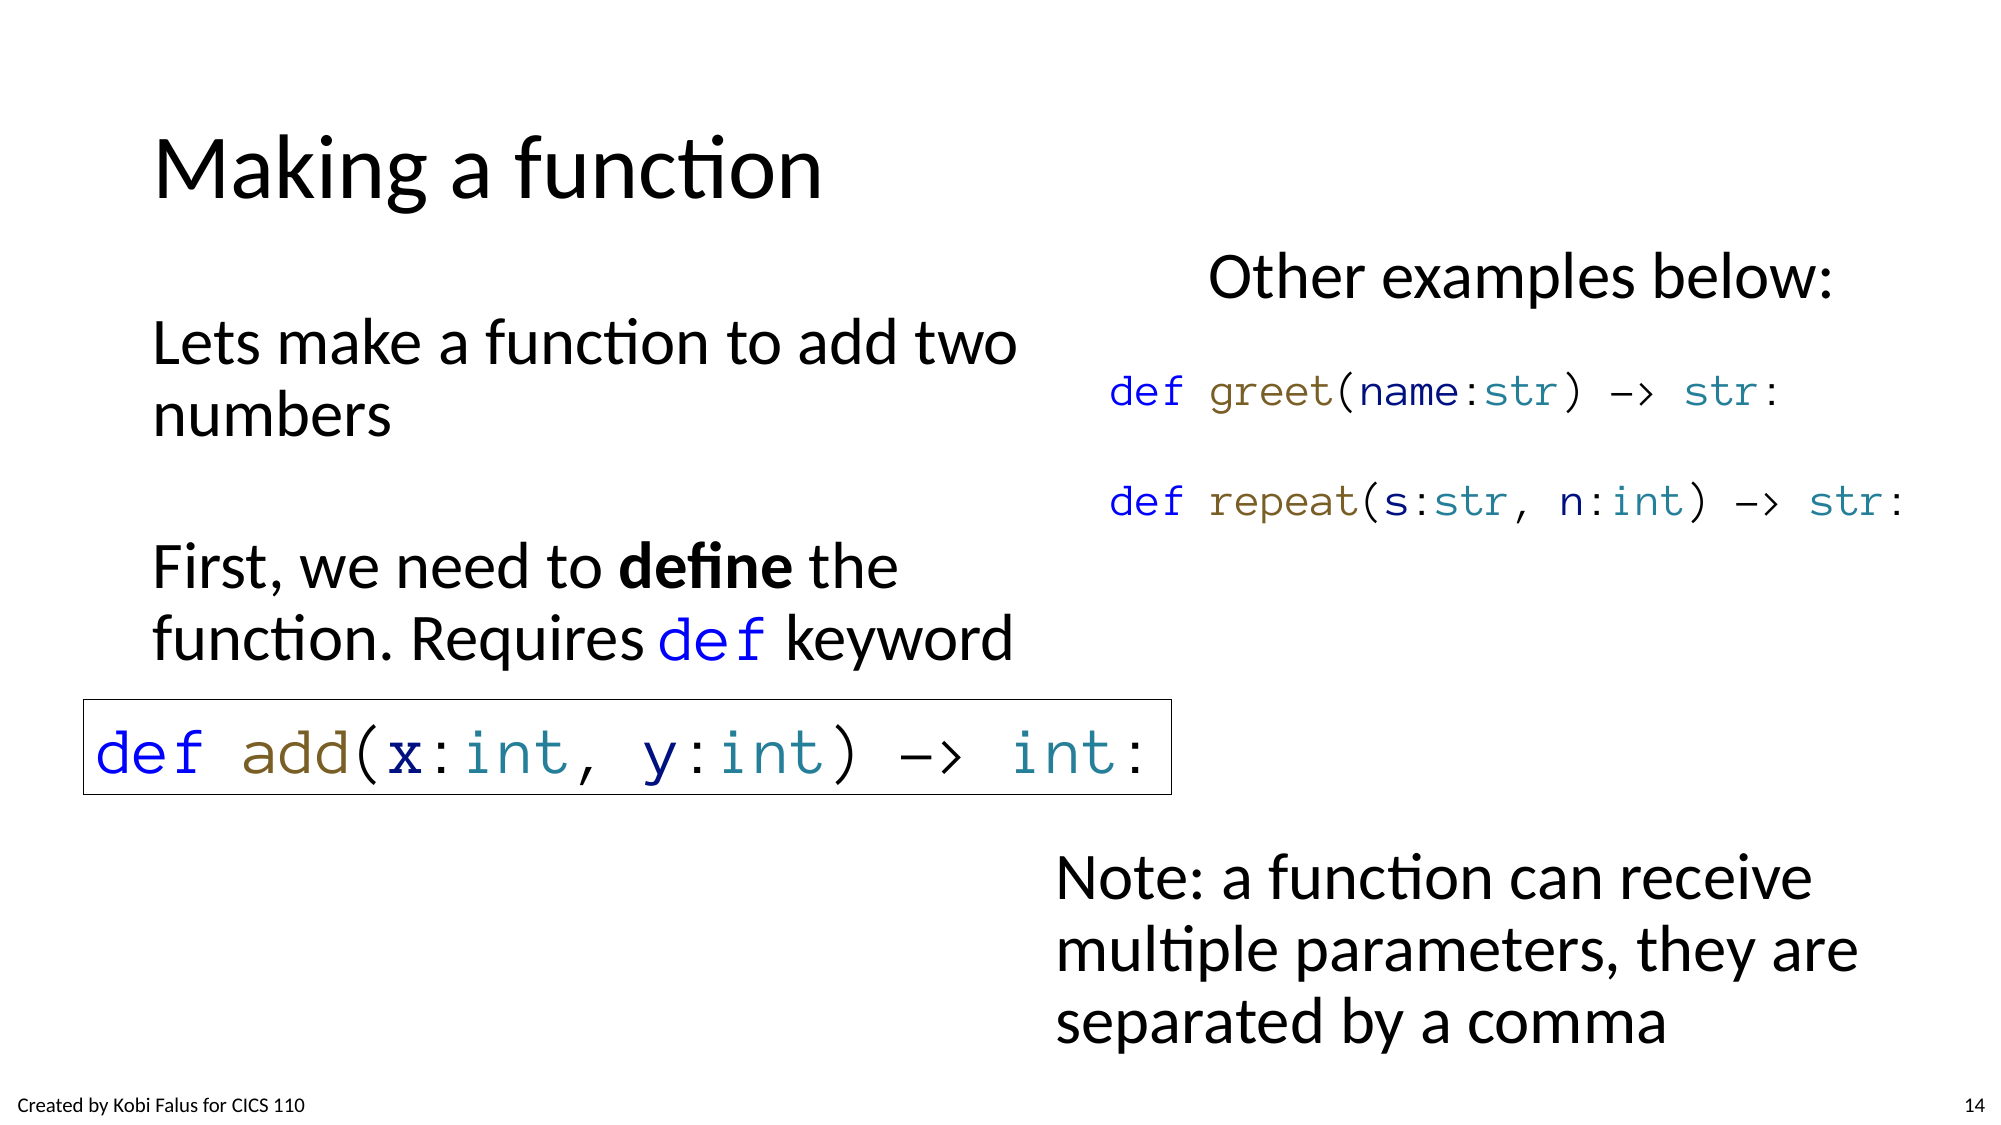

# Making a function
Other examples below:
Lets make a function to add two numbers
def greet(name:str) -> str:
def repeat(s:str, n:int) -> str:
First, we need to define the function. Requires def keyword
def add(x:int, y:int) -> int:
Note: a function can receive multiple parameters, they are separated by a comma